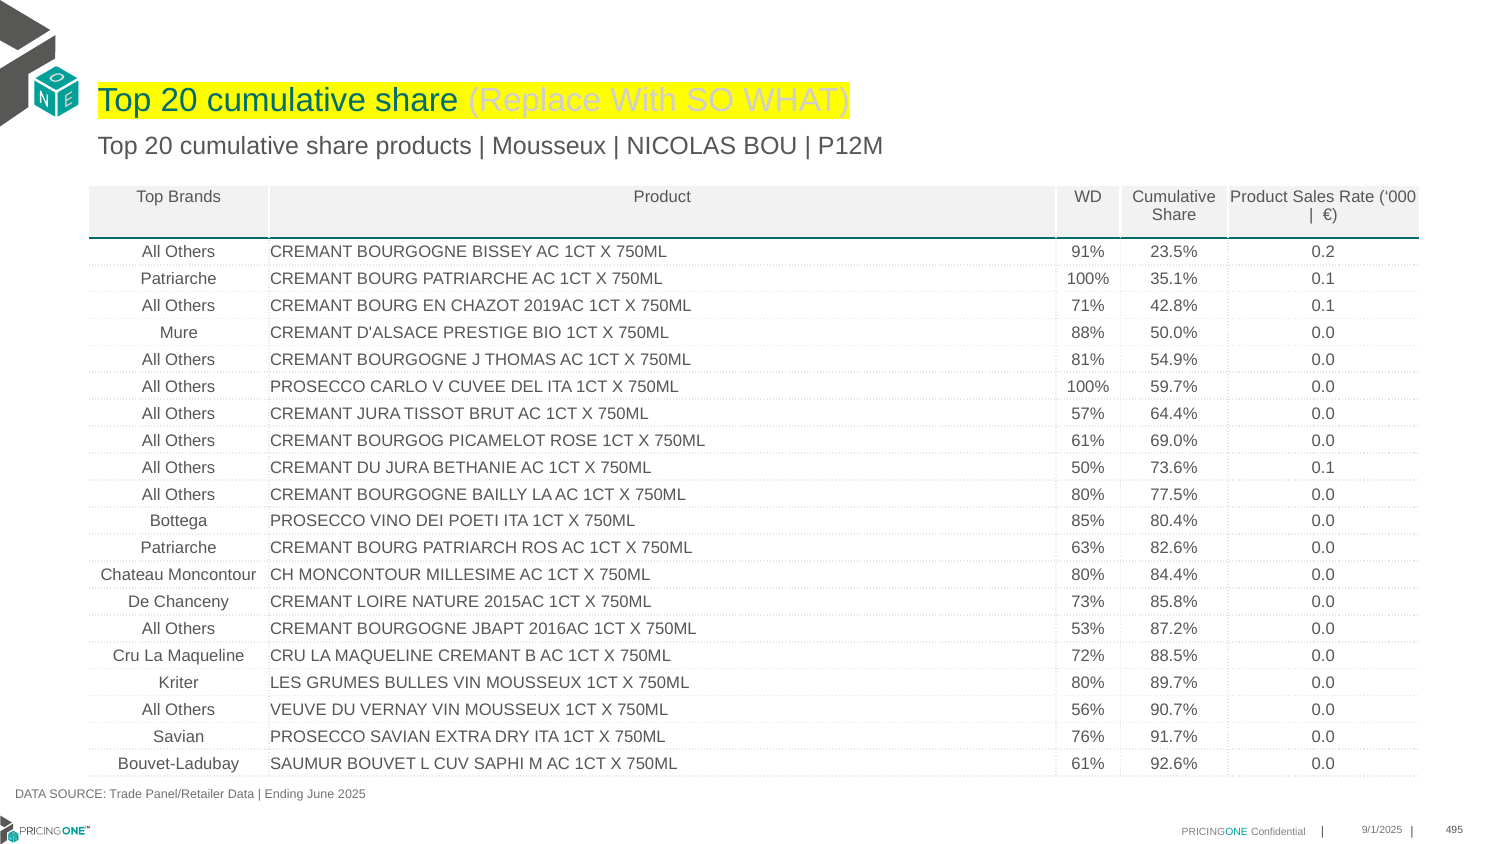

# Top 20 cumulative share (Replace With SO WHAT)
Top 20 cumulative share products | Mousseux | NICOLAS BOU | P12M
| Top Brands | Product | WD | Cumulative Share | Product Sales Rate (‘000 | €) |
| --- | --- | --- | --- | --- |
| All Others | CREMANT BOURGOGNE BISSEY AC 1CT X 750ML | 91% | 23.5% | 0.2 |
| Patriarche | CREMANT BOURG PATRIARCHE AC 1CT X 750ML | 100% | 35.1% | 0.1 |
| All Others | CREMANT BOURG EN CHAZOT 2019AC 1CT X 750ML | 71% | 42.8% | 0.1 |
| Mure | CREMANT D'ALSACE PRESTIGE BIO 1CT X 750ML | 88% | 50.0% | 0.0 |
| All Others | CREMANT BOURGOGNE J THOMAS AC 1CT X 750ML | 81% | 54.9% | 0.0 |
| All Others | PROSECCO CARLO V CUVEE DEL ITA 1CT X 750ML | 100% | 59.7% | 0.0 |
| All Others | CREMANT JURA TISSOT BRUT AC 1CT X 750ML | 57% | 64.4% | 0.0 |
| All Others | CREMANT BOURGOG PICAMELOT ROSE 1CT X 750ML | 61% | 69.0% | 0.0 |
| All Others | CREMANT DU JURA BETHANIE AC 1CT X 750ML | 50% | 73.6% | 0.1 |
| All Others | CREMANT BOURGOGNE BAILLY LA AC 1CT X 750ML | 80% | 77.5% | 0.0 |
| Bottega | PROSECCO VINO DEI POETI ITA 1CT X 750ML | 85% | 80.4% | 0.0 |
| Patriarche | CREMANT BOURG PATRIARCH ROS AC 1CT X 750ML | 63% | 82.6% | 0.0 |
| Chateau Moncontour | CH MONCONTOUR MILLESIME AC 1CT X 750ML | 80% | 84.4% | 0.0 |
| De Chanceny | CREMANT LOIRE NATURE 2015AC 1CT X 750ML | 73% | 85.8% | 0.0 |
| All Others | CREMANT BOURGOGNE JBAPT 2016AC 1CT X 750ML | 53% | 87.2% | 0.0 |
| Cru La Maqueline | CRU LA MAQUELINE CREMANT B AC 1CT X 750ML | 72% | 88.5% | 0.0 |
| Kriter | LES GRUMES BULLES VIN MOUSSEUX 1CT X 750ML | 80% | 89.7% | 0.0 |
| All Others | VEUVE DU VERNAY VIN MOUSSEUX 1CT X 750ML | 56% | 90.7% | 0.0 |
| Savian | PROSECCO SAVIAN EXTRA DRY ITA 1CT X 750ML | 76% | 91.7% | 0.0 |
| Bouvet-Ladubay | SAUMUR BOUVET L CUV SAPHI M AC 1CT X 750ML | 61% | 92.6% | 0.0 |
DATA SOURCE: Trade Panel/Retailer Data | Ending June 2025

9/1/2025
495